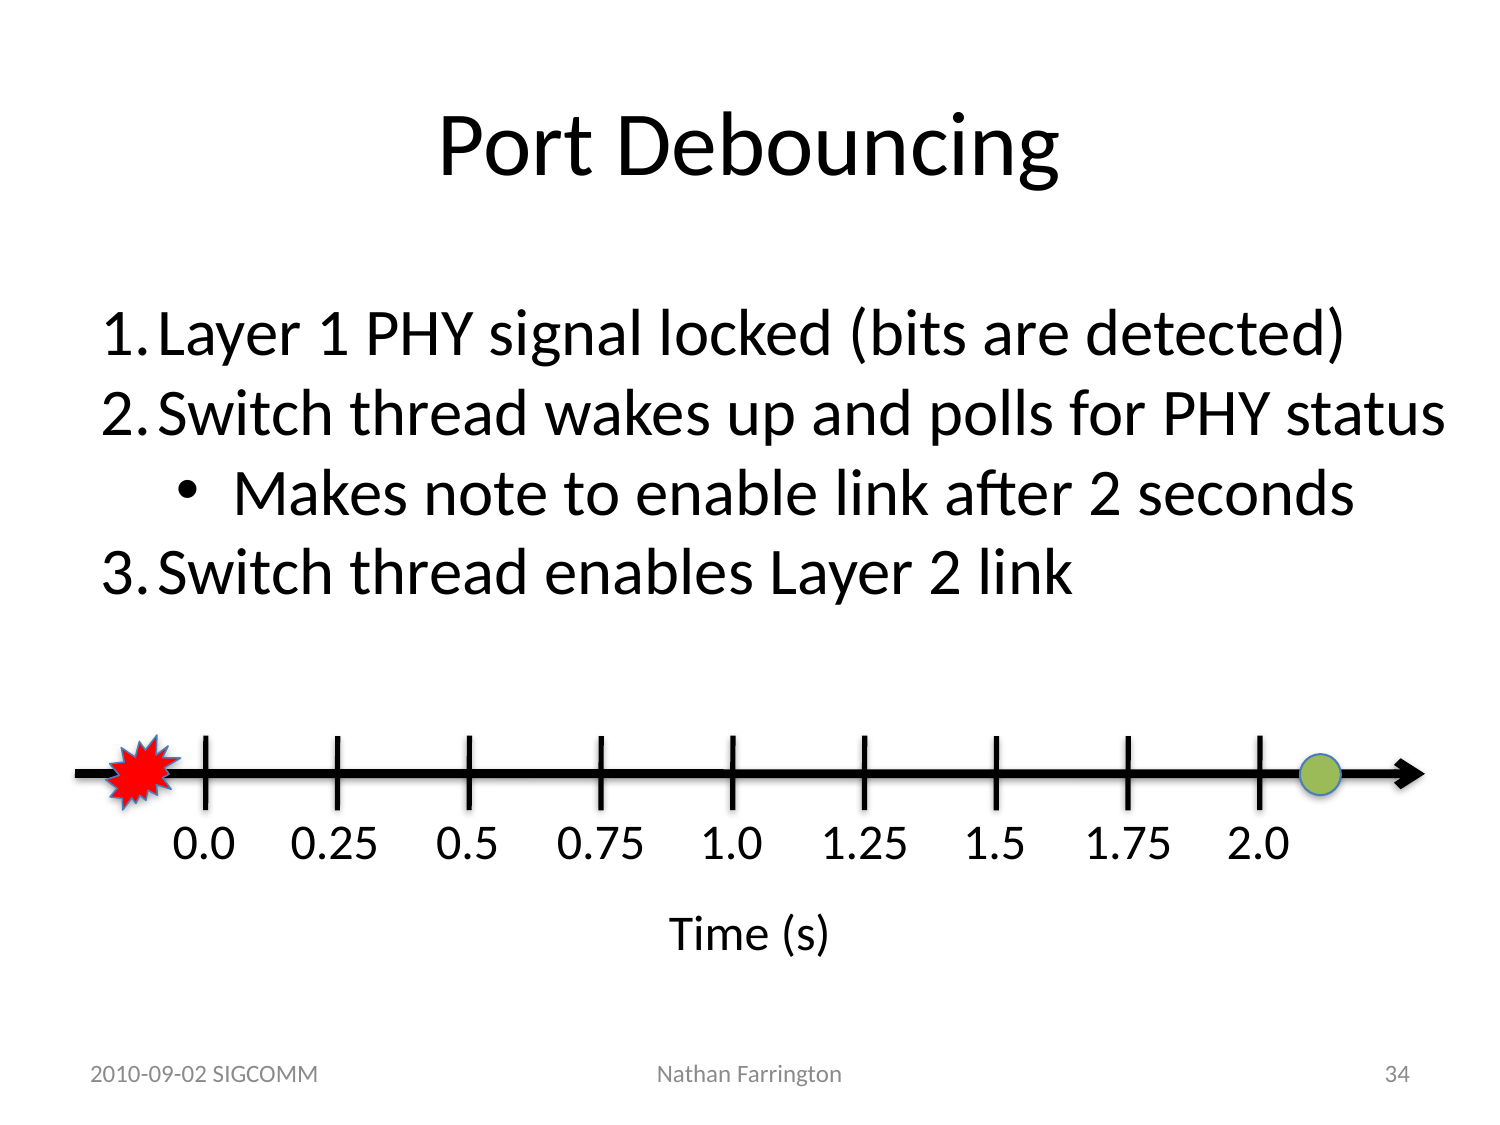

# Port Debouncing
Layer 1 PHY signal locked (bits are detected)
Switch thread wakes up and polls for PHY status
Makes note to enable link after 2 seconds
Switch thread enables Layer 2 link

0.0
0.5
1.0
1.25
2.0
0.25
0.75
1.5
1.75

Time (s)
2010-09-02 SIGCOMM
Nathan Farrington
34